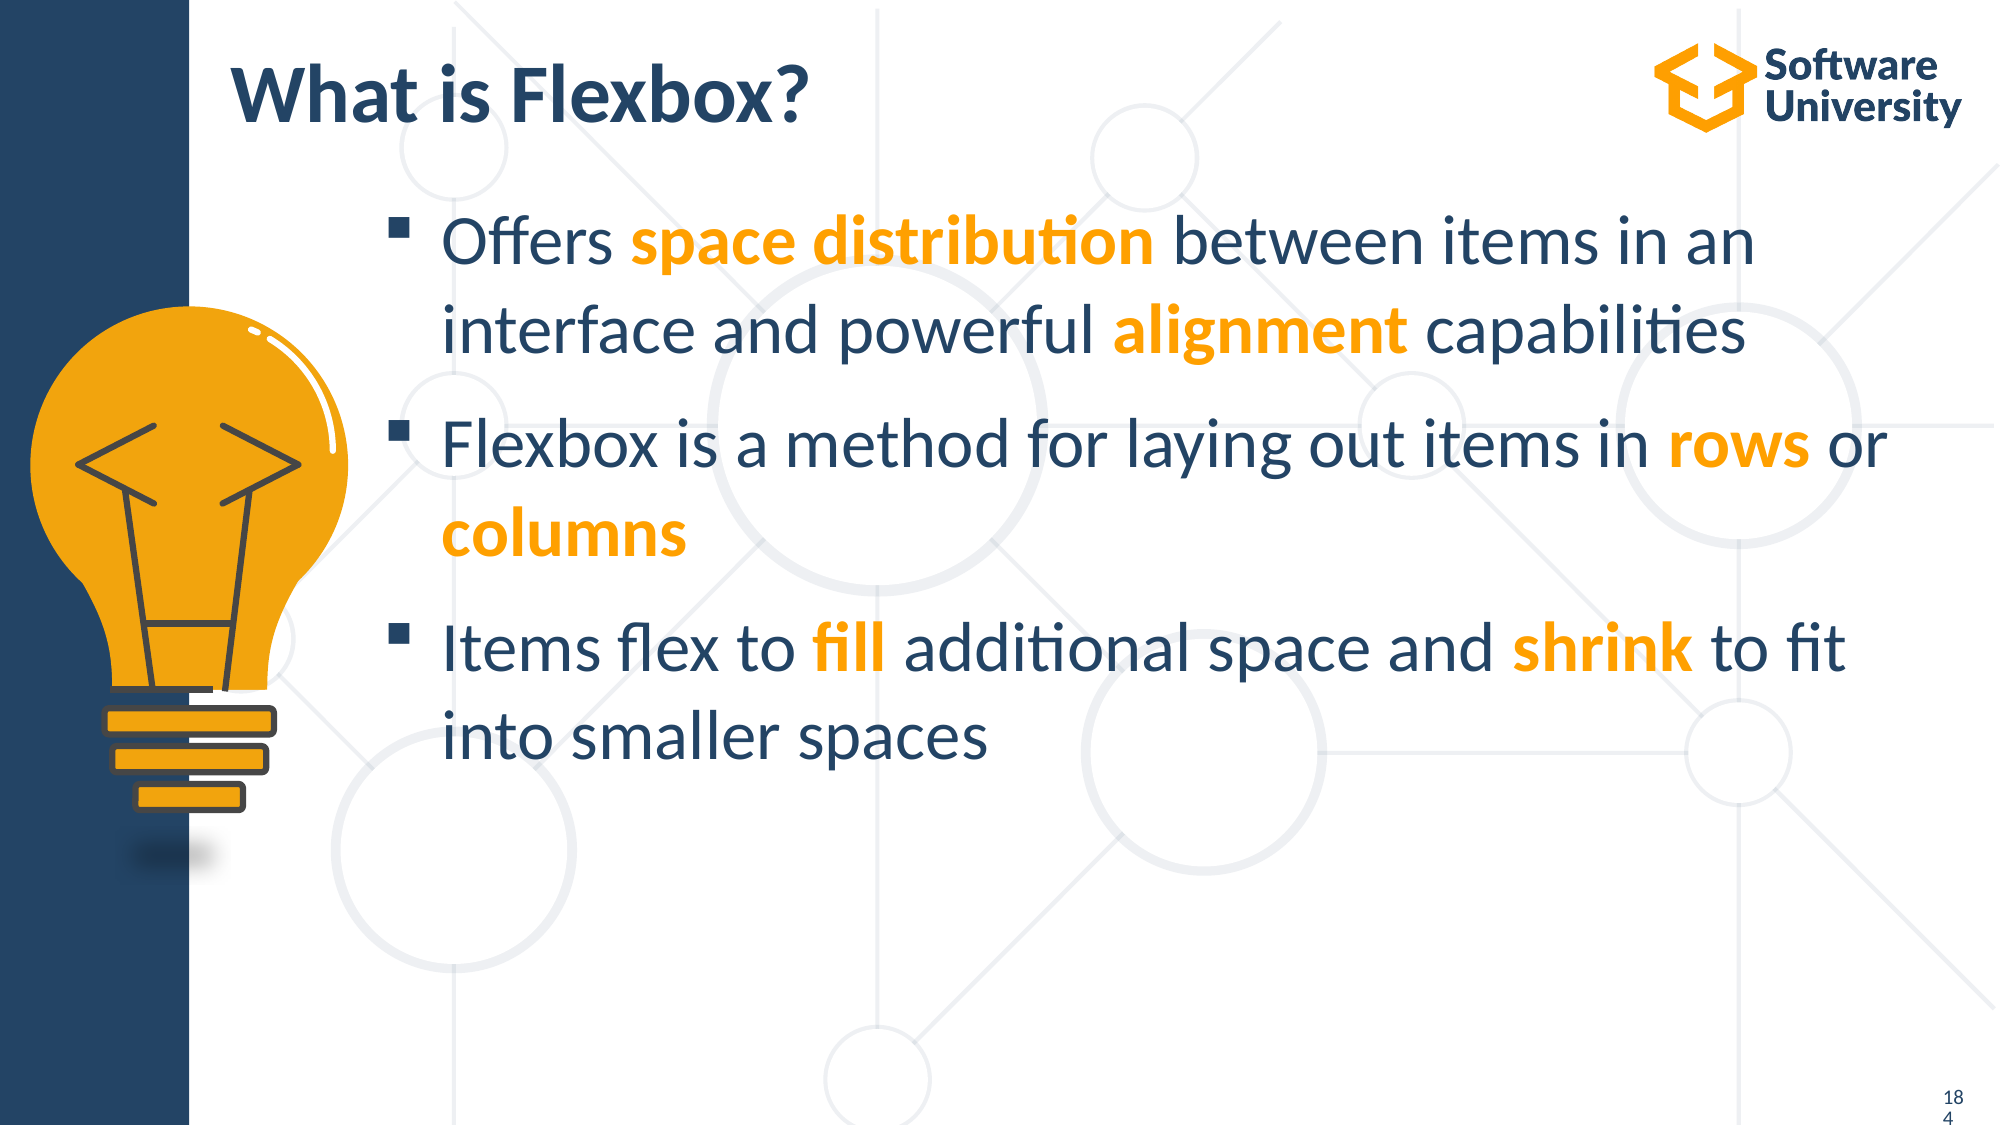

# What is Flexbox?
Offers space distribution between items in an interface and powerful alignment capabilities
Flexbox is a method for laying out items in rows or columns
Items flex to fill additional space and shrink to fit into smaller spaces
184